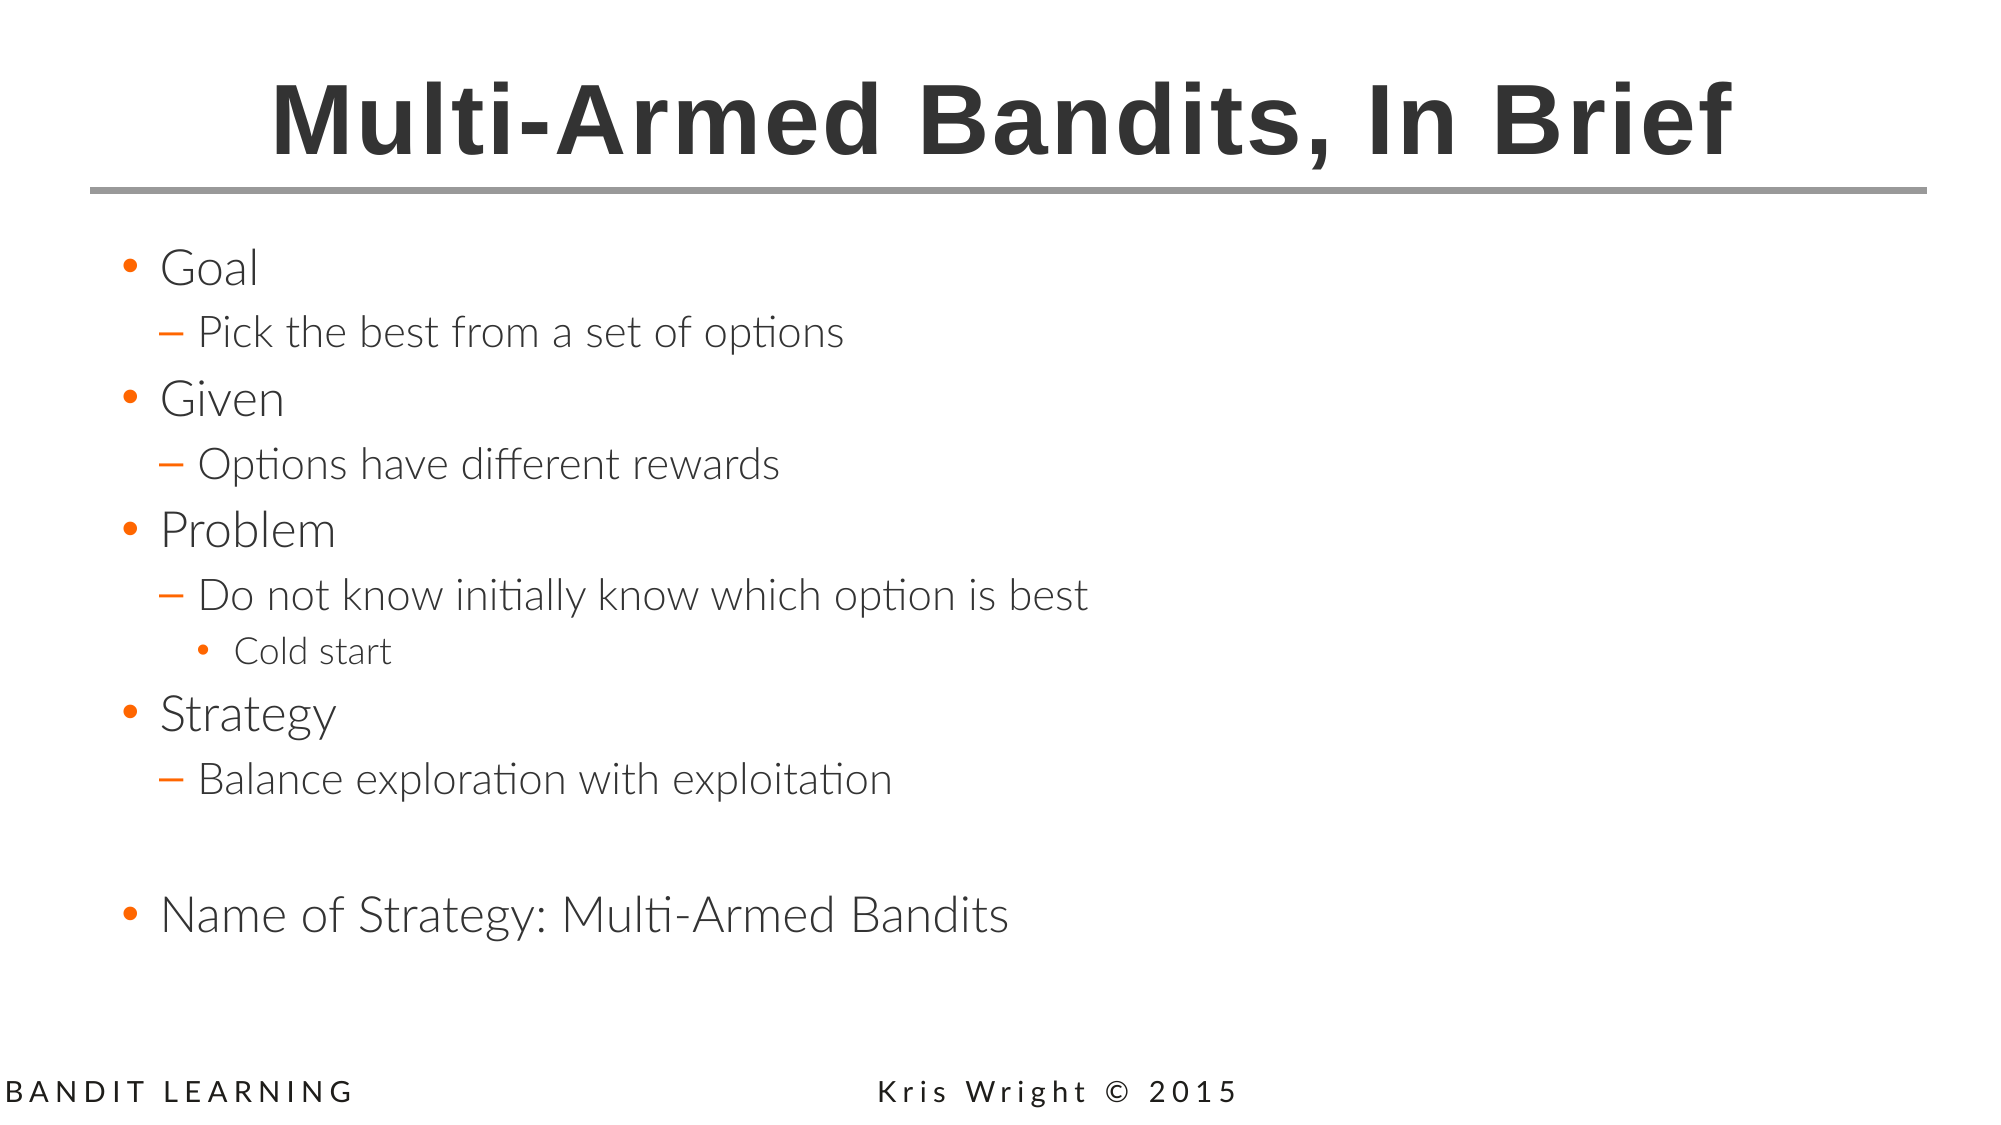

# Multi-Armed Bandits, In Brief
Goal
Pick the best from a set of options
Given
Options have different rewards
Problem
Do not know initially know which option is best
Cold start
Strategy
Balance exploration with exploitation

Name of Strategy: Multi-Armed Bandits